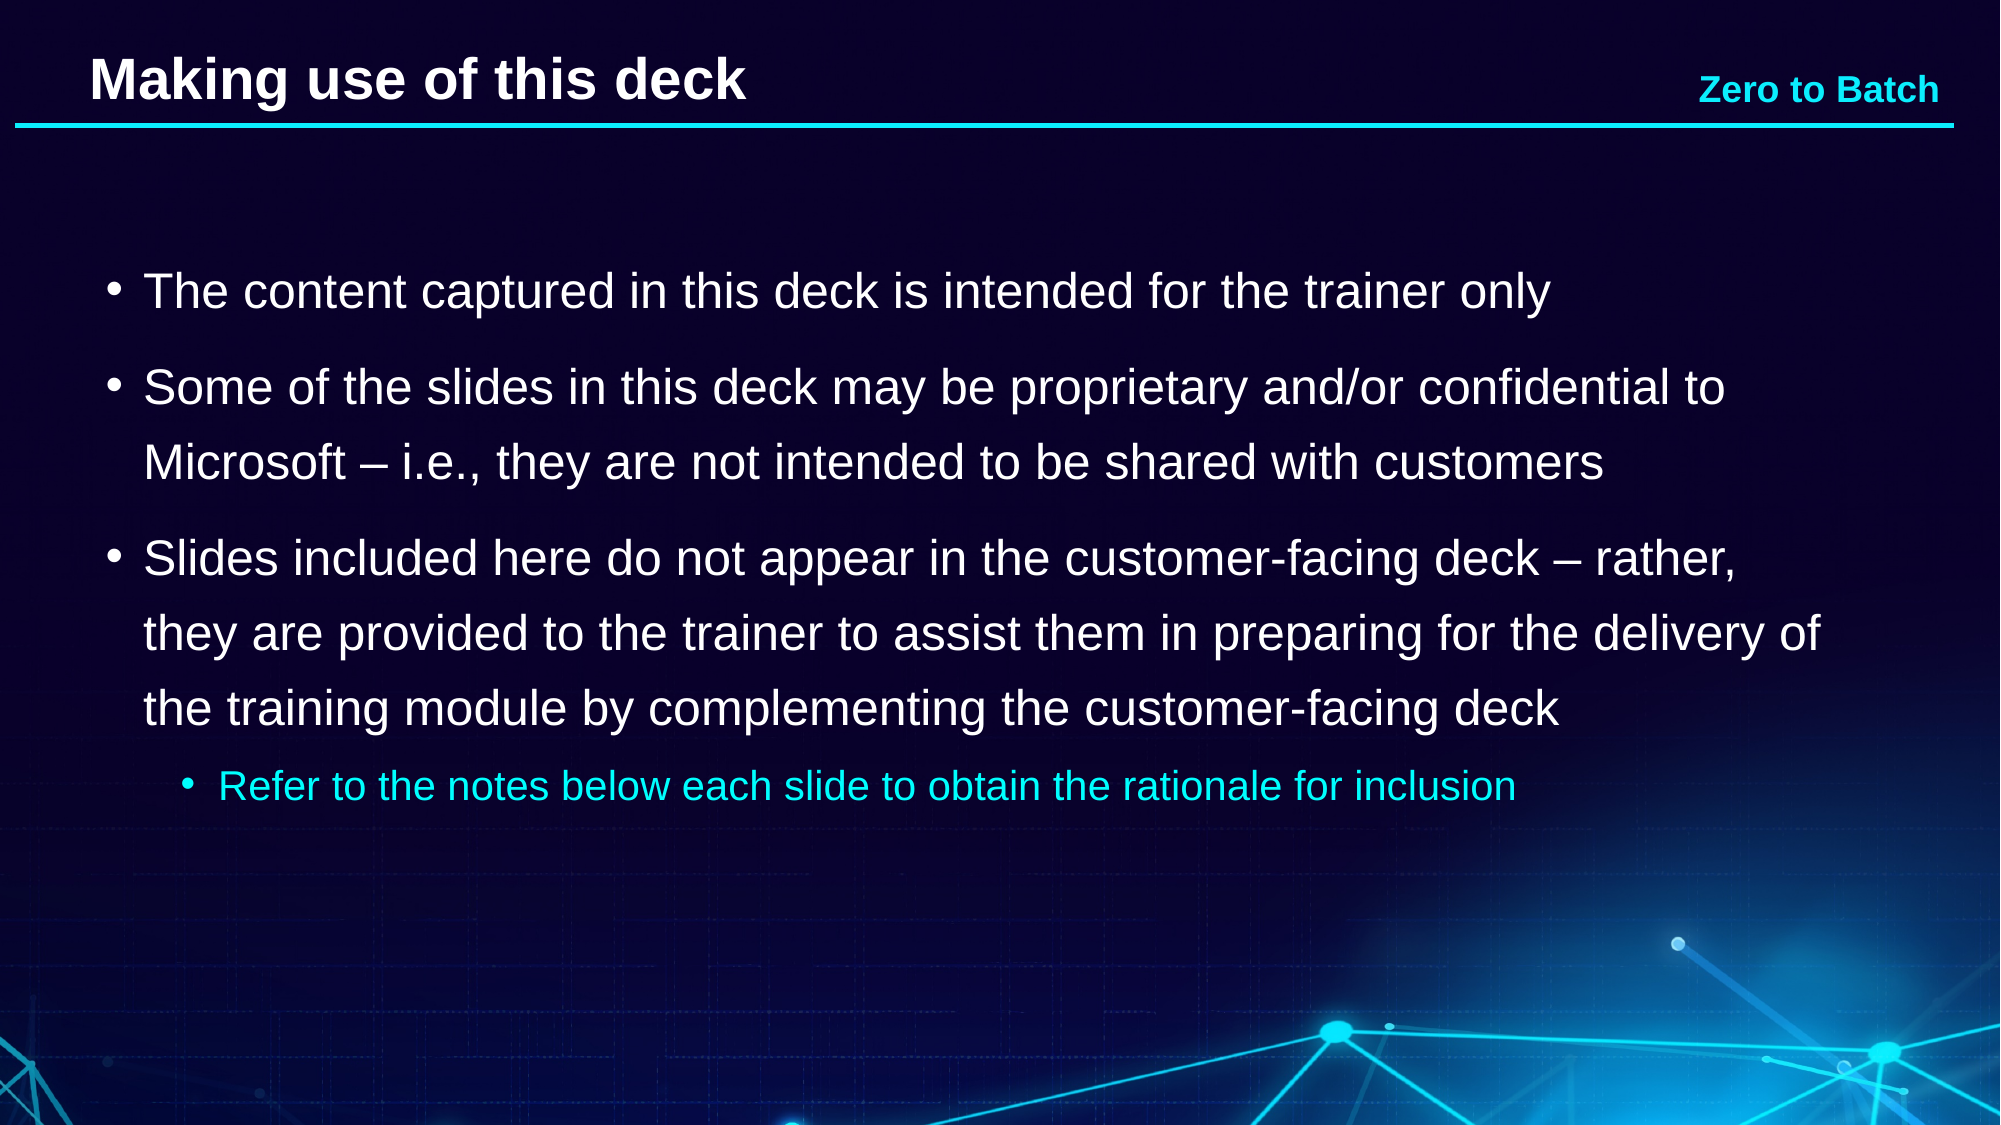

# Making use of this deck
The content captured in this deck is intended for the trainer only
Some of the slides in this deck may be proprietary and/or confidential to Microsoft – i.e., they are not intended to be shared with customers
Slides included here do not appear in the customer-facing deck – rather, they are provided to the trainer to assist them in preparing for the delivery of the training module by complementing the customer-facing deck
Refer to the notes below each slide to obtain the rationale for inclusion